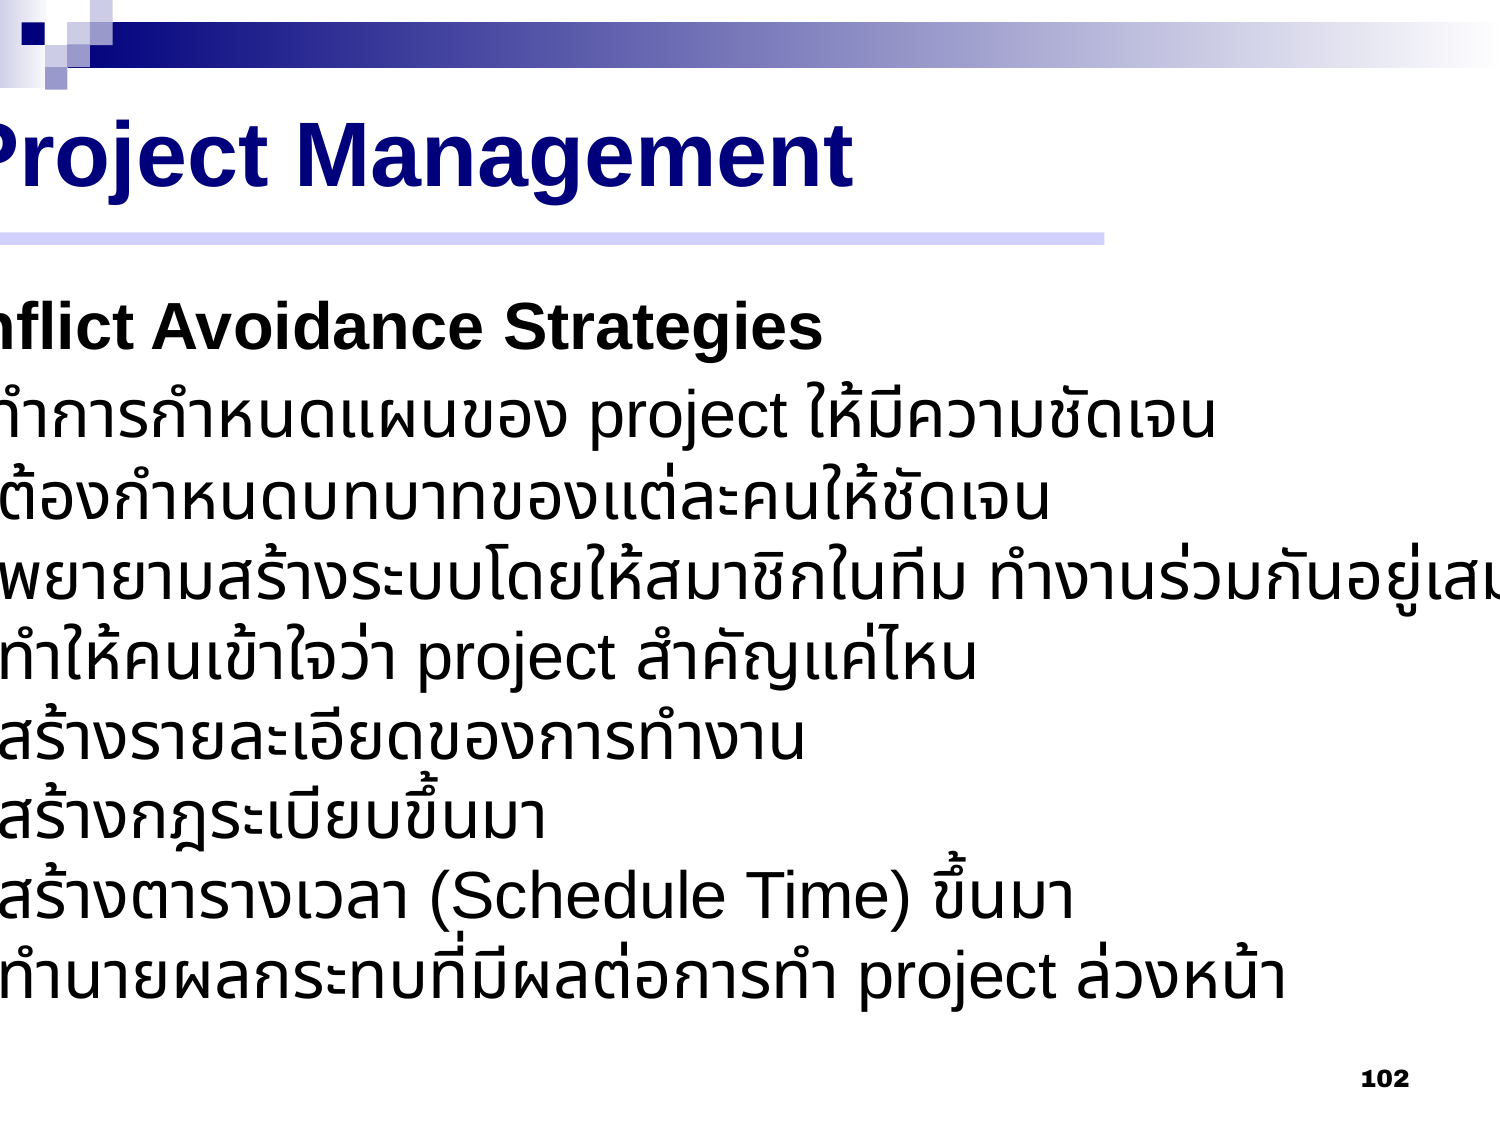

Project Management

Conflict Avoidance Strategies
 ทำการกำหนดแผนของ project ให้มีความชัดเจน
  ต้องกำหนดบทบาทของแต่ละคนให้ชัดเจน
  พยายามสร้างระบบโดยให้สมาชิกในทีม ทำงานร่วมกันอยู่เสมอ
  ทำให้คนเข้าใจว่า project สำคัญแค่ไหน
  สร้างรายละเอียดของการทำงาน
  สร้างกฎระเบียบขึ้นมา
  สร้างตารางเวลา (Schedule Time) ขึ้นมา
  ทำนายผลกระทบที่มีผลต่อการทำ project ล่วงหน้า
102